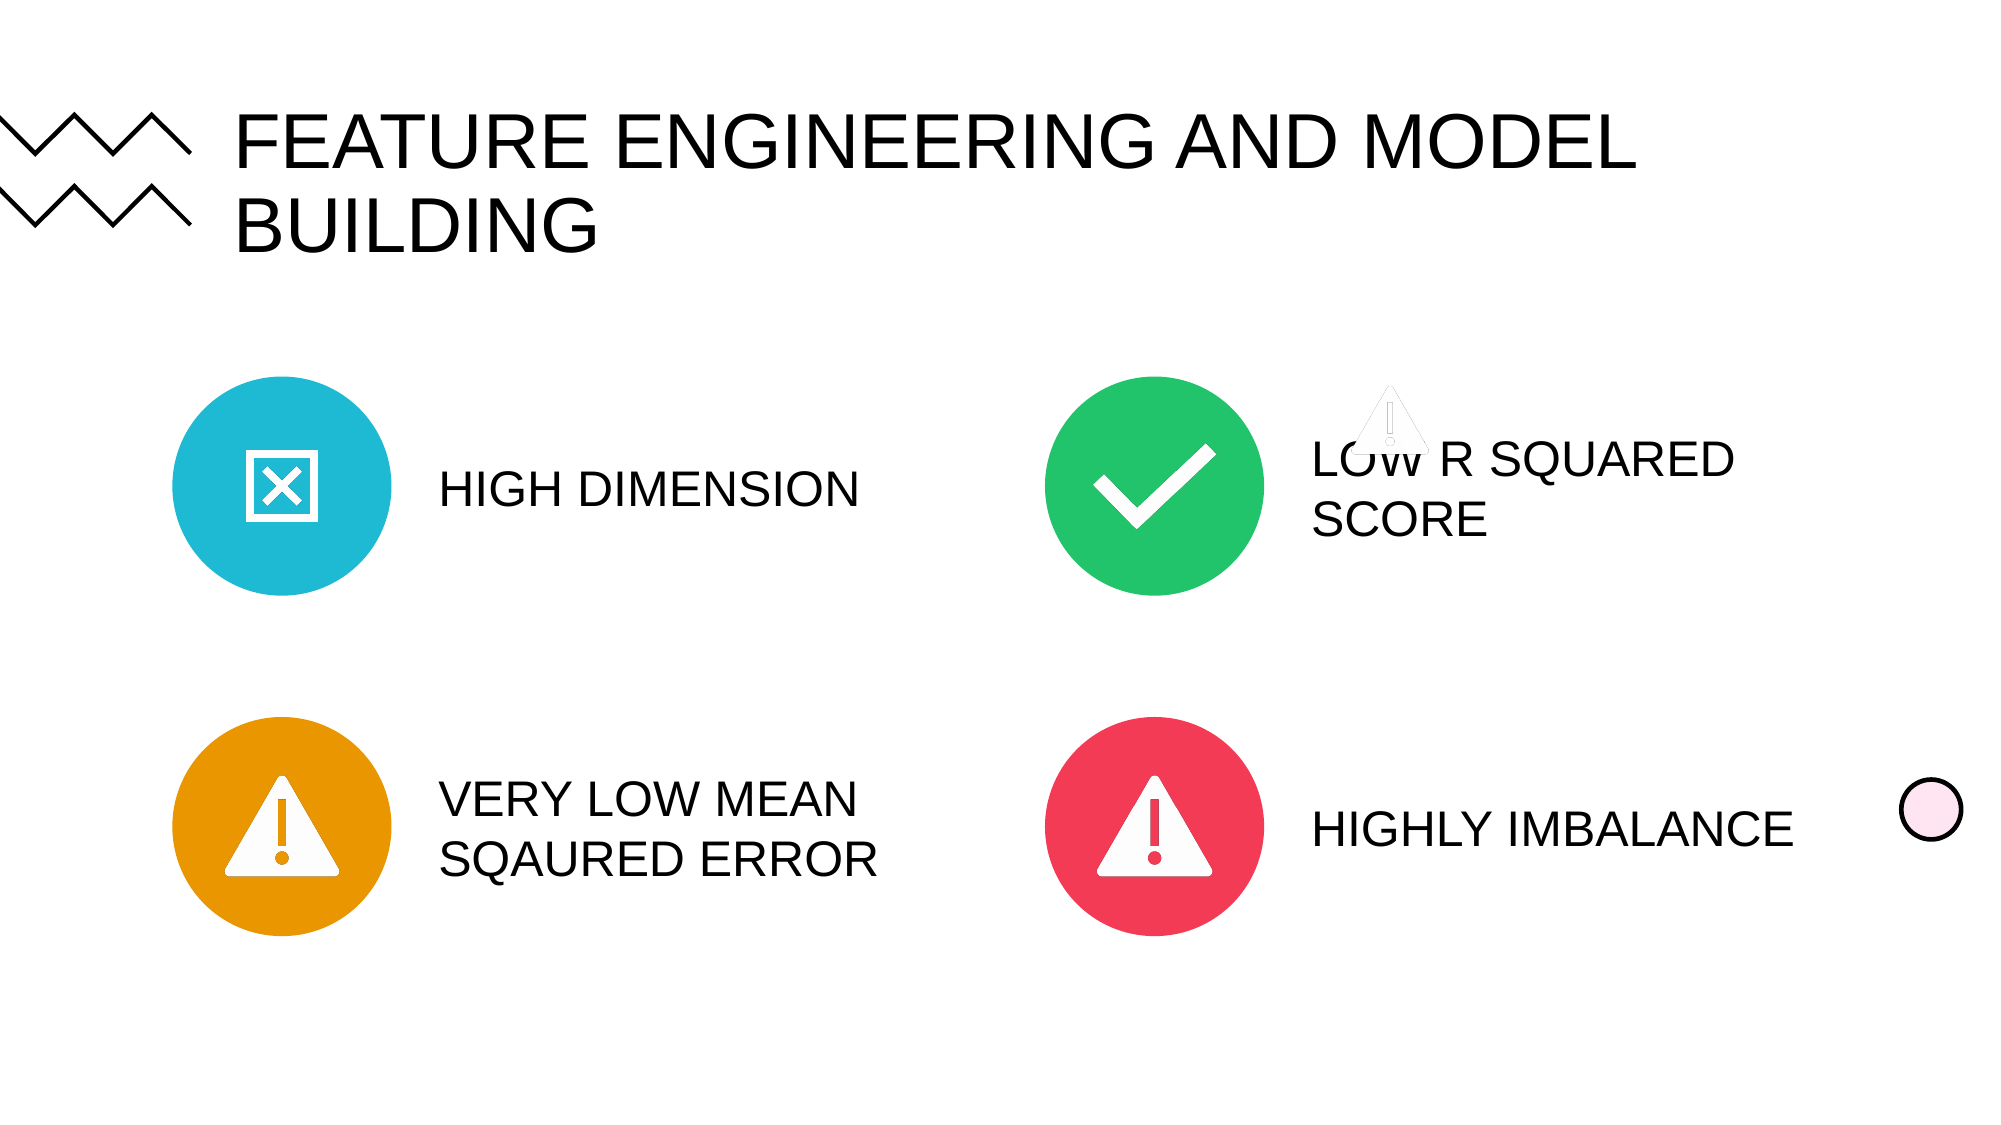

# FEATURE ENGINEERING AND MODEL BUILDING

HIGH DIMENSION
LOW R SQUARED SCORE
VERY LOW MEAN SQAURED ERROR
HIGHLY IMBALANCE